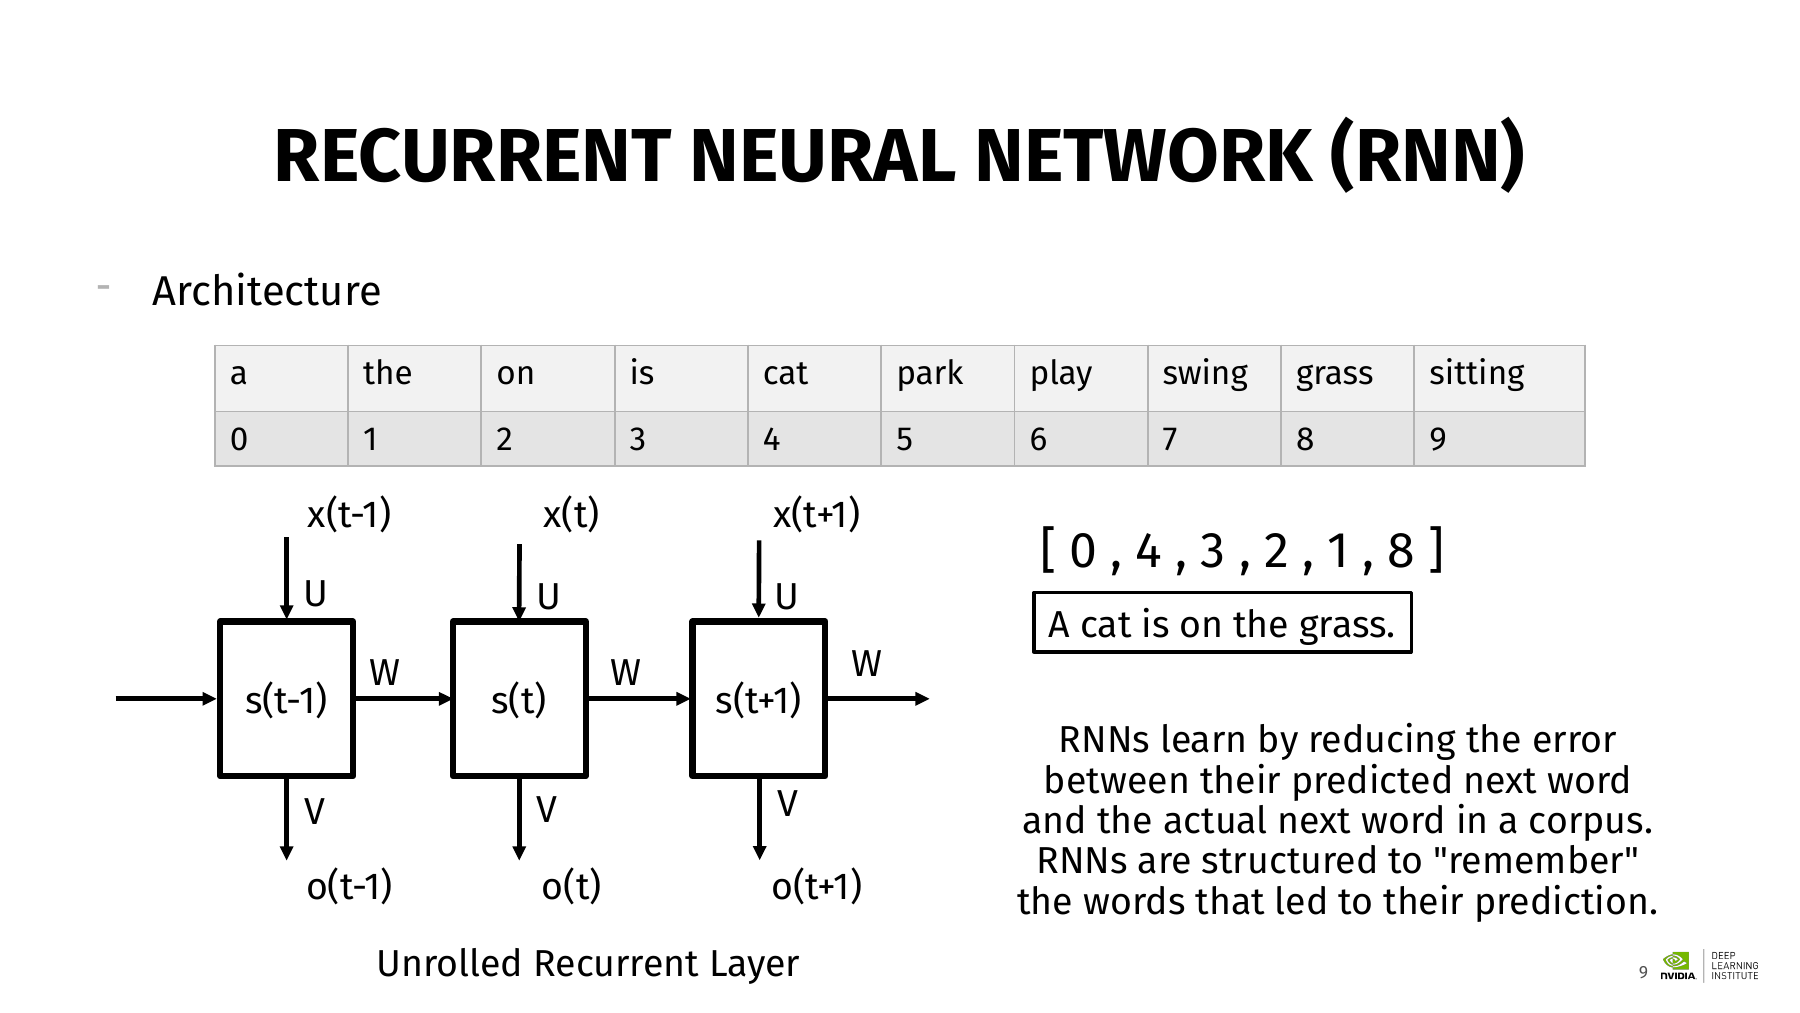

# RECURRENT NEURAL NETWORK (RNN)
Architecture
| a | the | on | is | cat | park | play | swing | grass | sitting |
| --- | --- | --- | --- | --- | --- | --- | --- | --- | --- |
| 0 | 1 | 2 | 3 | 4 | 5 | 6 | 7 | 8 | 9 |
x(t-1)
x(t)
x(t+1)
[ 0 , 4 , 3 , 2 , 1 , 8 ]
U
U
U
A cat is on the grass.

W
W
W
s(t-1)
s(t)
s(t+1)
RNNs learn by reducing the error between their predicted next word and the actual next word in a corpus. RNNs are structured to "remember" the words that led to their prediction.
V
V
V
o(t-1)
o(t)
o(t+1)
Unrolled Recurrent Layer